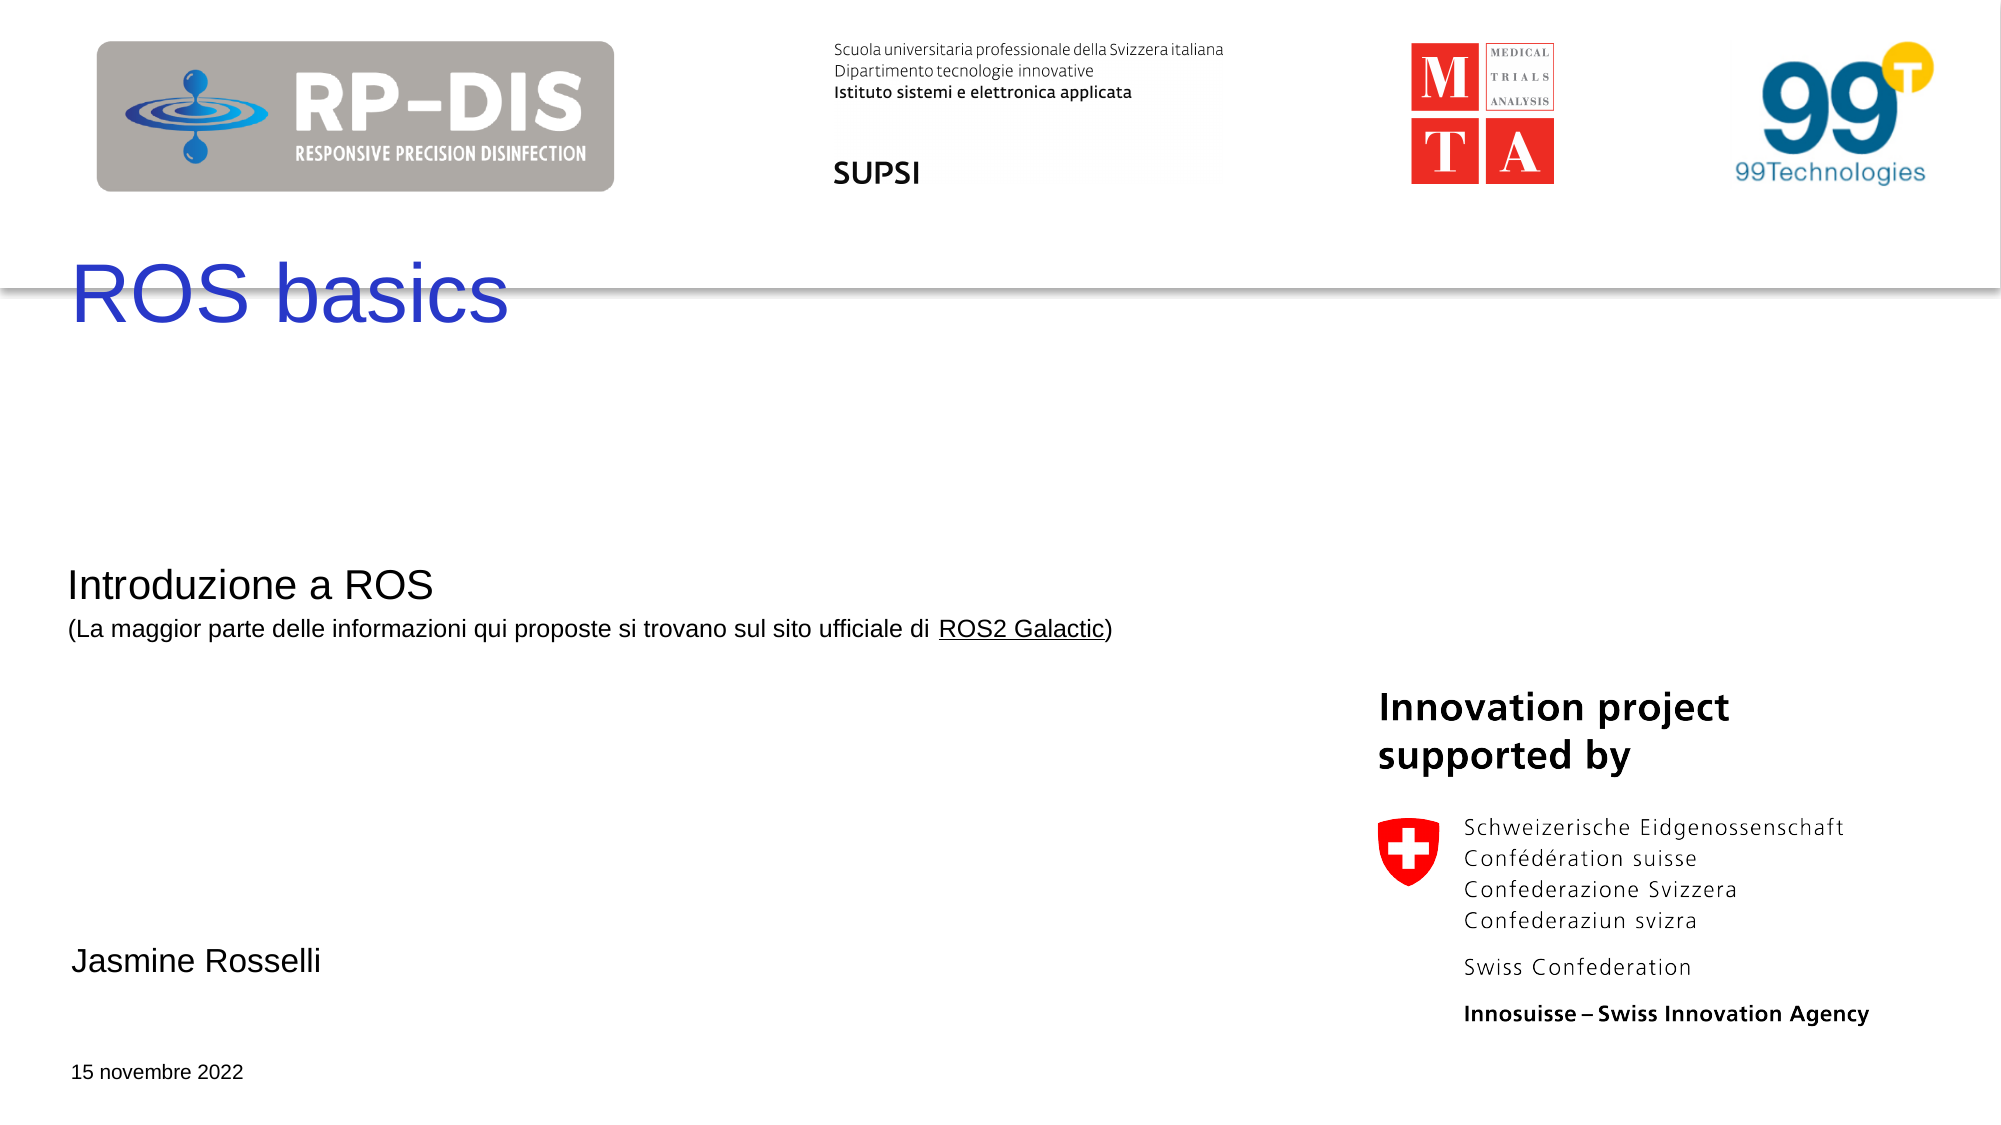

# ROS basics

Introduzione a ROS
(La maggior parte delle informazioni qui proposte si trovano sul sito ufficiale di ROS2 Galactic)

Jasmine Rosselli
15 novembre 2022